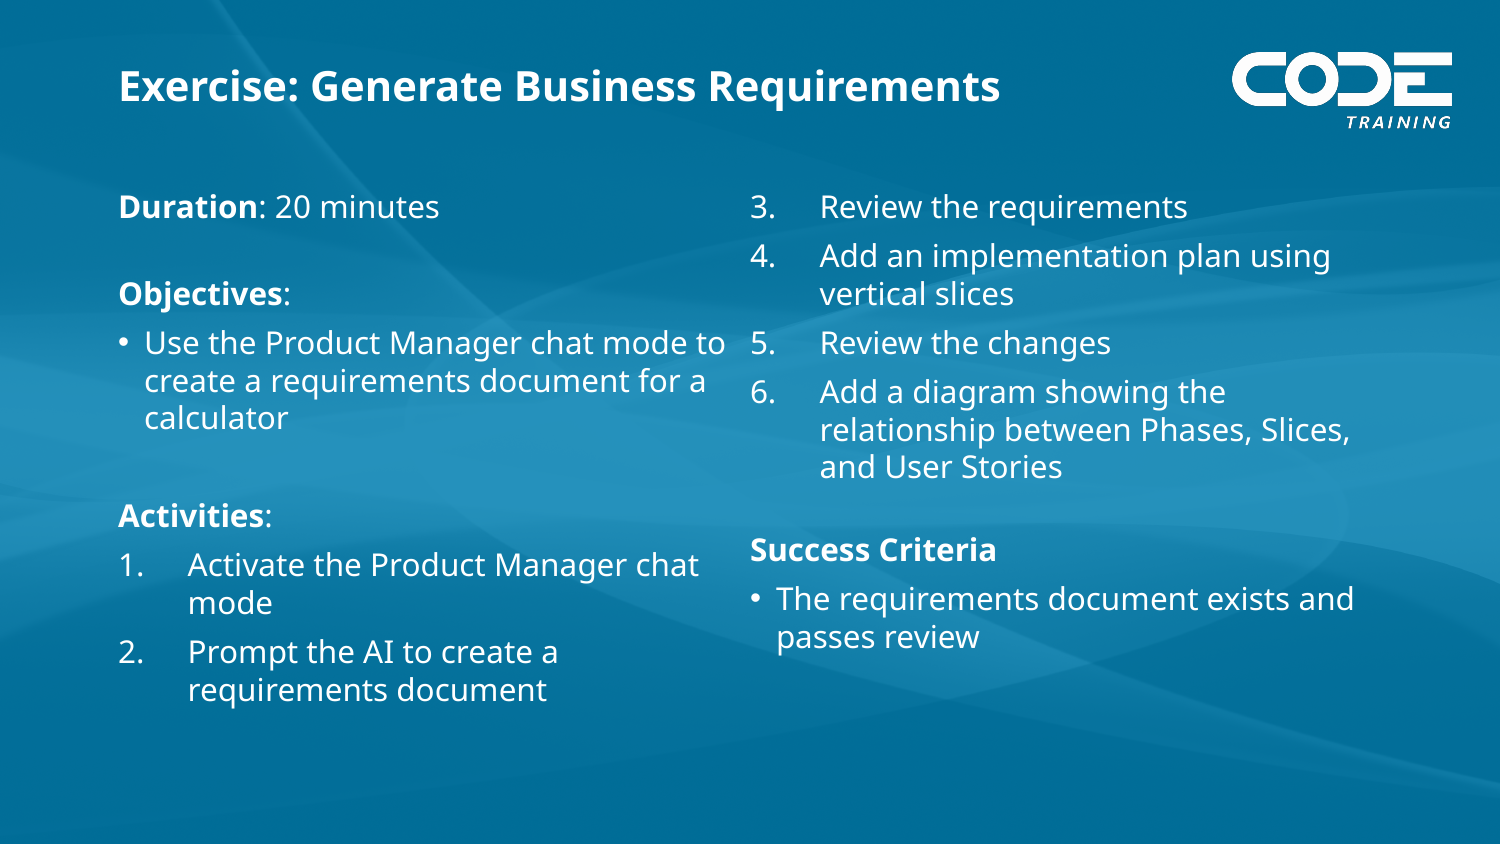

# Exercise: Generate Business Requirements
Duration: 20 minutes
Objectives:
Use the Product Manager chat mode to create a requirements document for a calculator

Activities:
Activate the Product Manager chat mode
Prompt the AI to create a requirements document
Review the requirements
Add an implementation plan using vertical slices
Review the changes
Add a diagram showing the relationship between Phases, Slices, and User Stories
Success Criteria
The requirements document exists and passes review